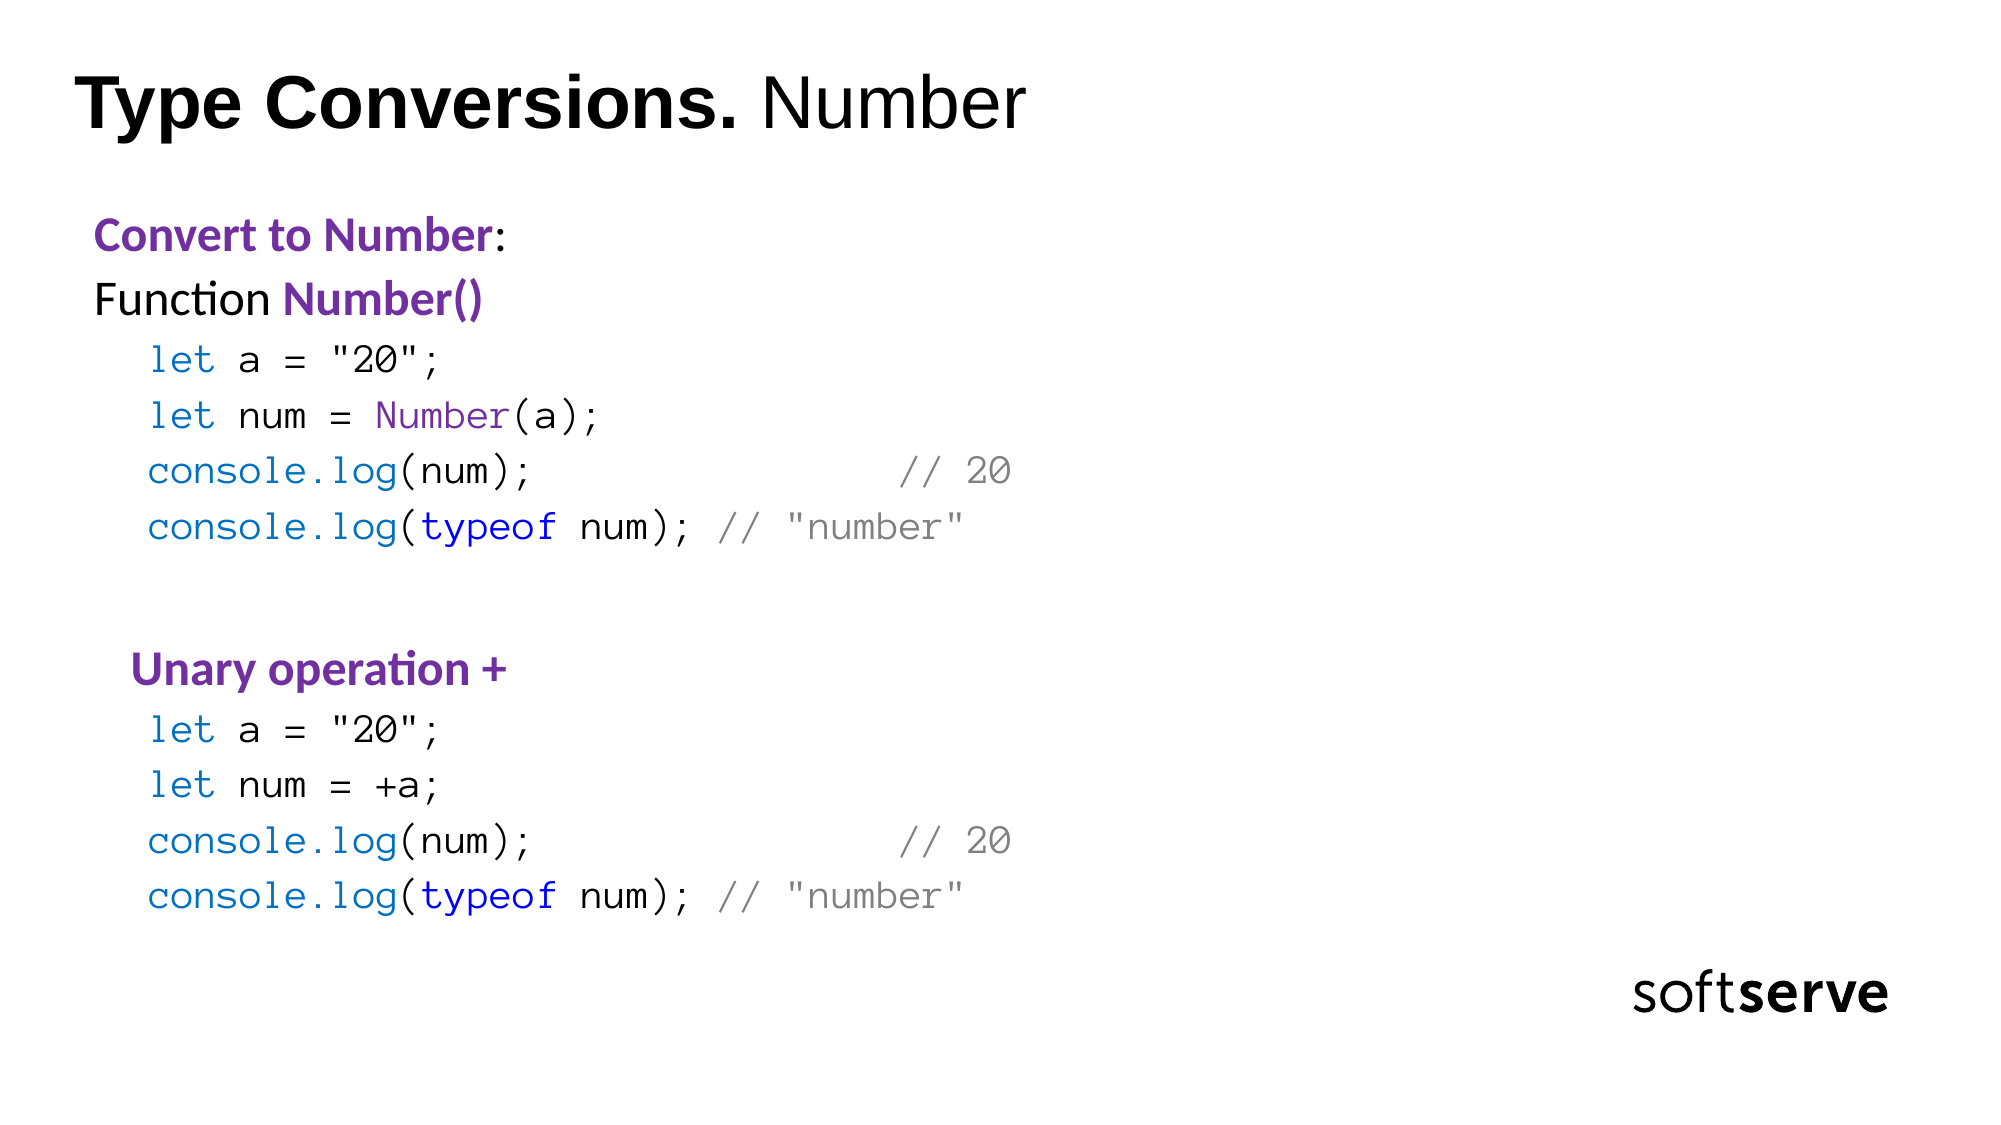

# Type Conversions. Number
Convert to Number:
Function Number()
let a = "20";
let num = Number(a);
console.log(num); 			// 20
console.log(typeof num); // "number"

Unary operation +
let a = "20";
let num = +a;
console.log(num);     		// 20
console.log(typeof num); // "number"